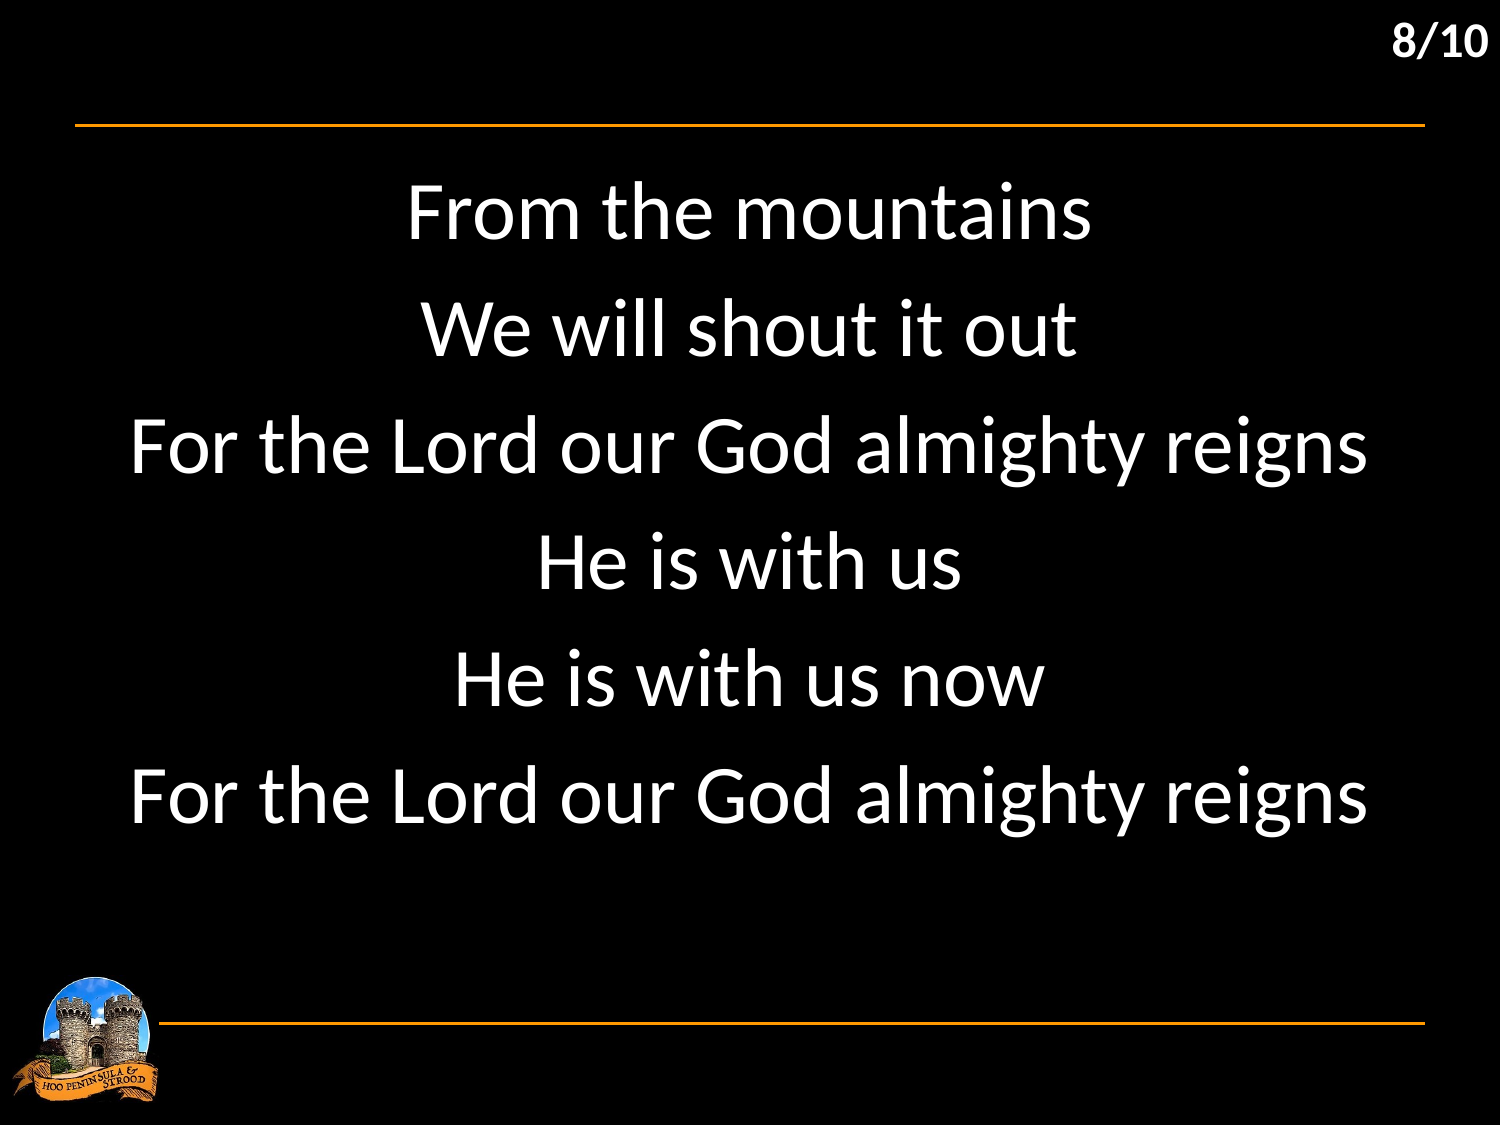

8/10
From the mountains
We will shout it out
For the Lord our God almighty reigns
He is with us
He is with us now
For the Lord our God almighty reigns